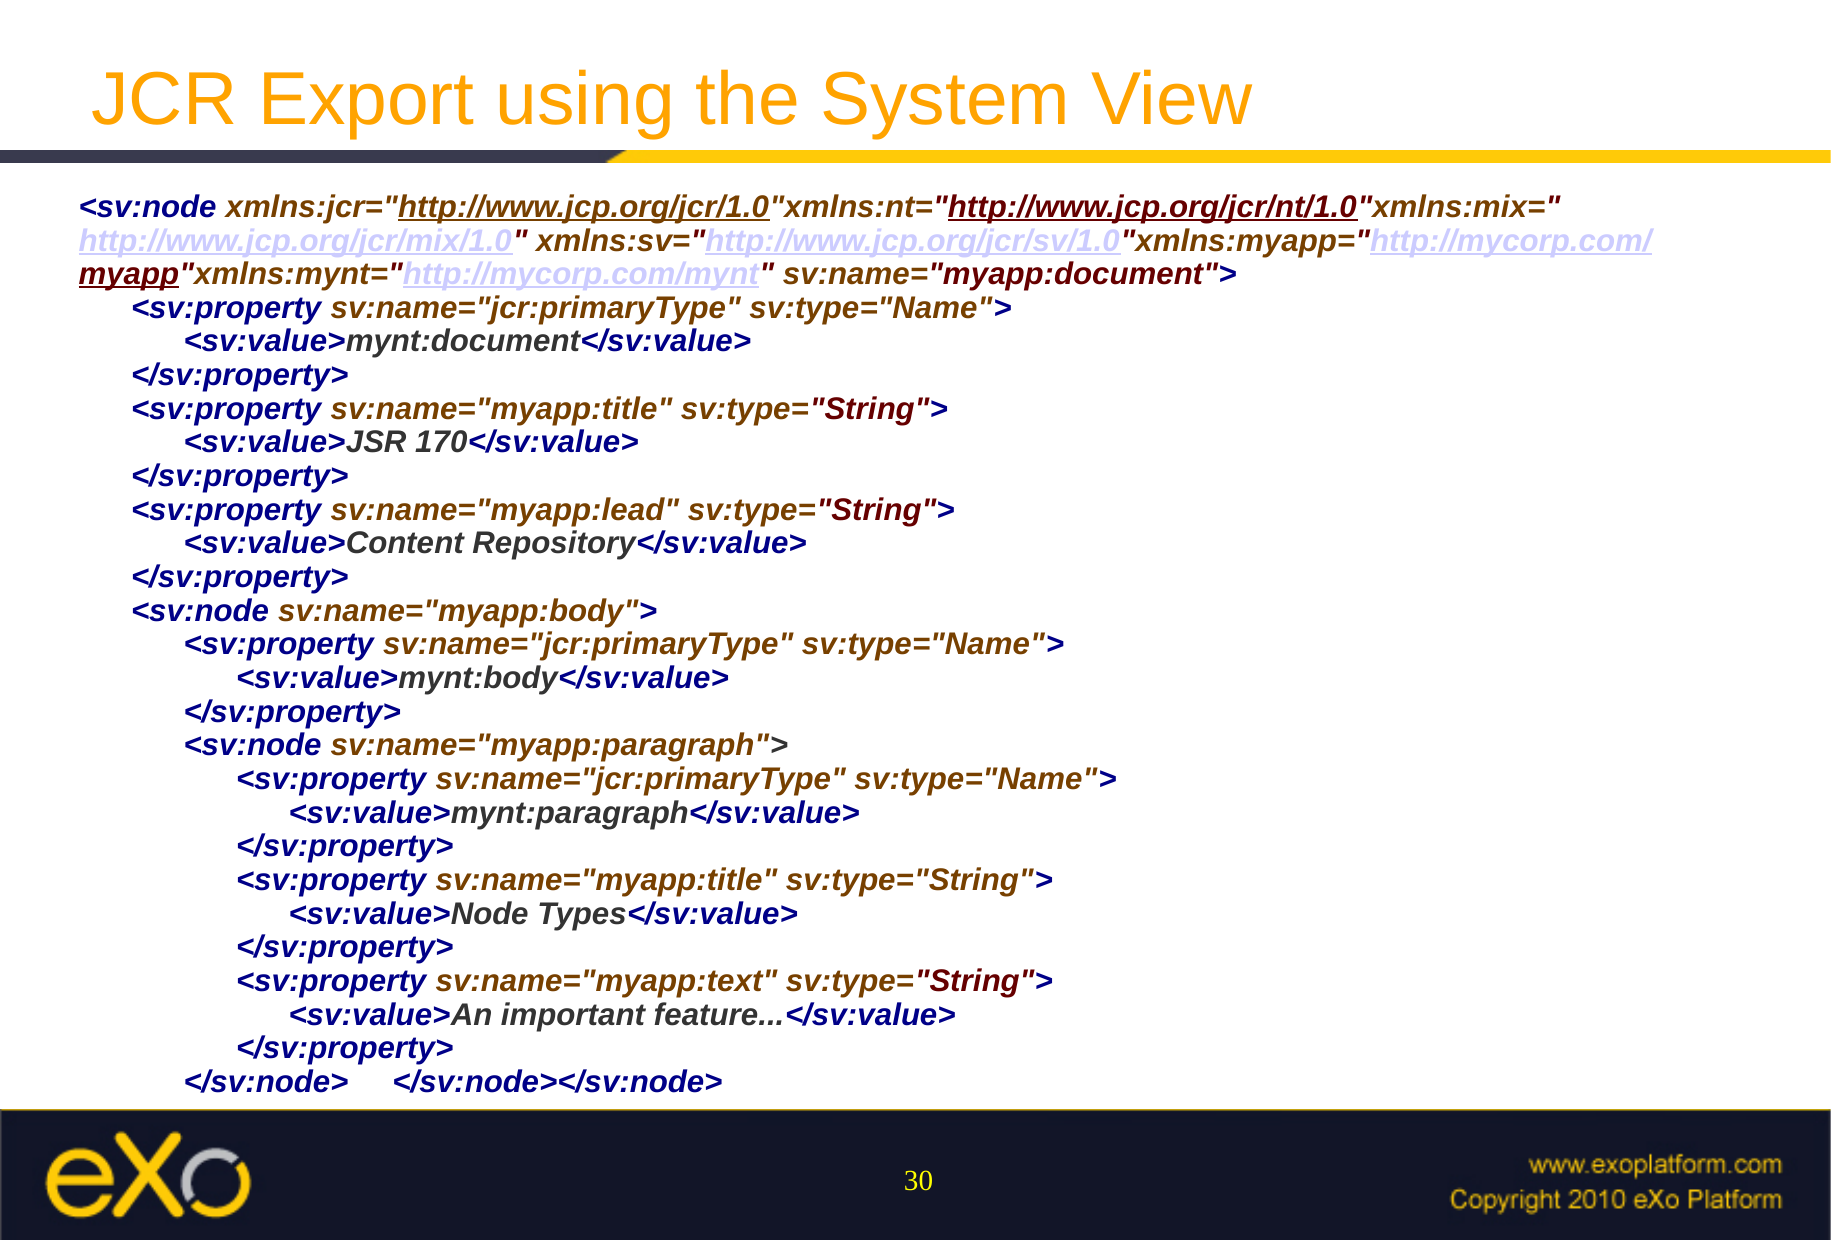

JCR Export using the System View
<sv:node xmlns:jcr="http://www.jcp.org/jcr/1.0"xmlns:nt="http://www.jcp.org/jcr/nt/1.0"xmlns:mix="http://www.jcp.org/jcr/mix/1.0" xmlns:sv="http://www.jcp.org/jcr/sv/1.0"xmlns:myapp="http://mycorp.com/myapp"xmlns:mynt="http://mycorp.com/mynt" sv:name="myapp:document">
      <sv:property sv:name="jcr:primaryType" sv:type="Name">
            <sv:value>mynt:document</sv:value>
      </sv:property>
      <sv:property sv:name="myapp:title" sv:type="String">
            <sv:value>JSR 170</sv:value>
      </sv:property>
      <sv:property sv:name="myapp:lead" sv:type="String">
            <sv:value>Content Repository</sv:value>
      </sv:property>
      <sv:node sv:name="myapp:body">
            <sv:property sv:name="jcr:primaryType" sv:type="Name">
                  <sv:value>mynt:body</sv:value>
            </sv:property>
            <sv:node sv:name="myapp:paragraph">
                  <sv:property sv:name="jcr:primaryType" sv:type="Name">
                        <sv:value>mynt:paragraph</sv:value>
                  </sv:property>
                  <sv:property sv:name="myapp:title" sv:type="String">
                        <sv:value>Node Types</sv:value>
                  </sv:property>
                  <sv:property sv:name="myapp:text" sv:type="String">
                        <sv:value>An important feature...</sv:value>
                  </sv:property>
            </sv:node>     </sv:node></sv:node>